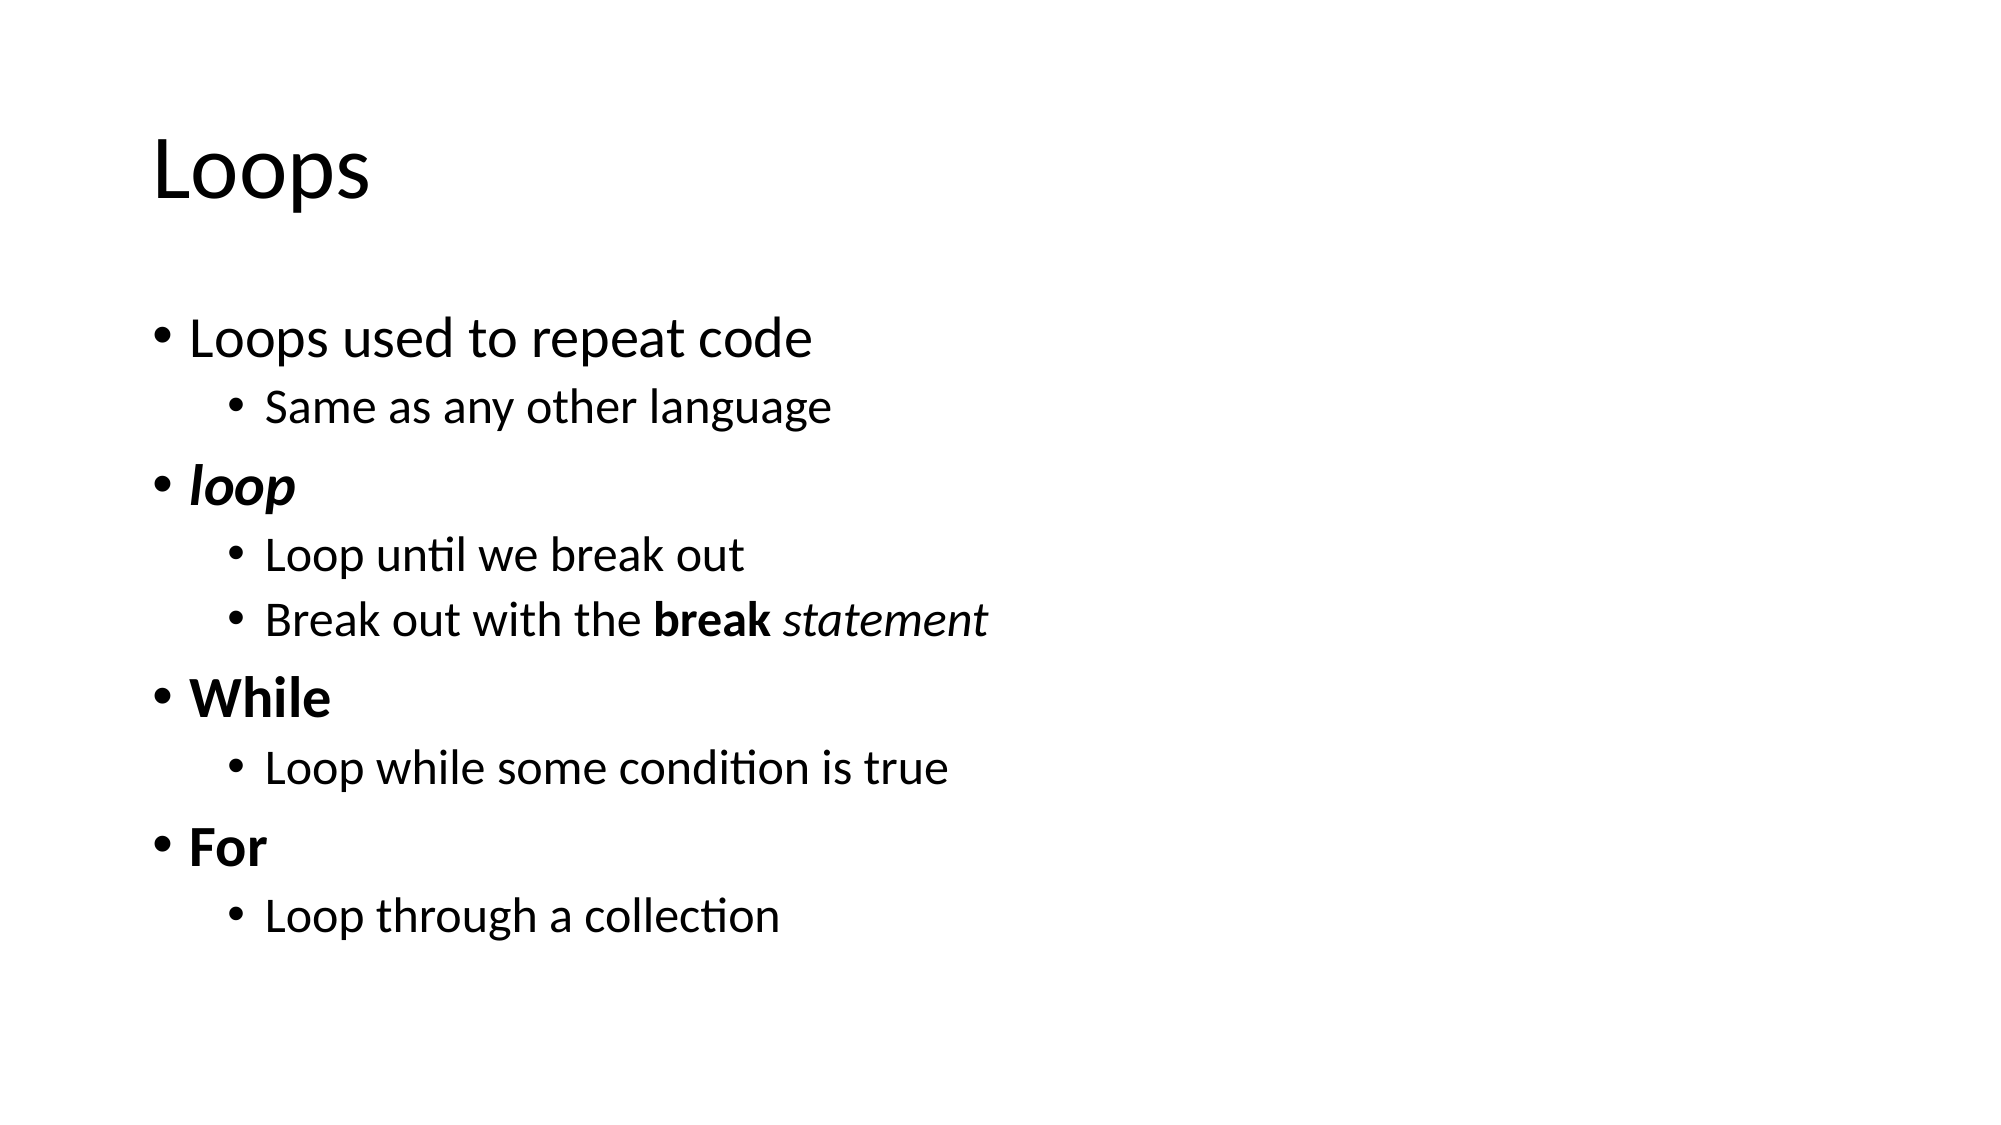

# Loops
Loops used to repeat code
Same as any other language
loop
Loop until we break out
Break out with the break statement
While
Loop while some condition is true
For
Loop through a collection